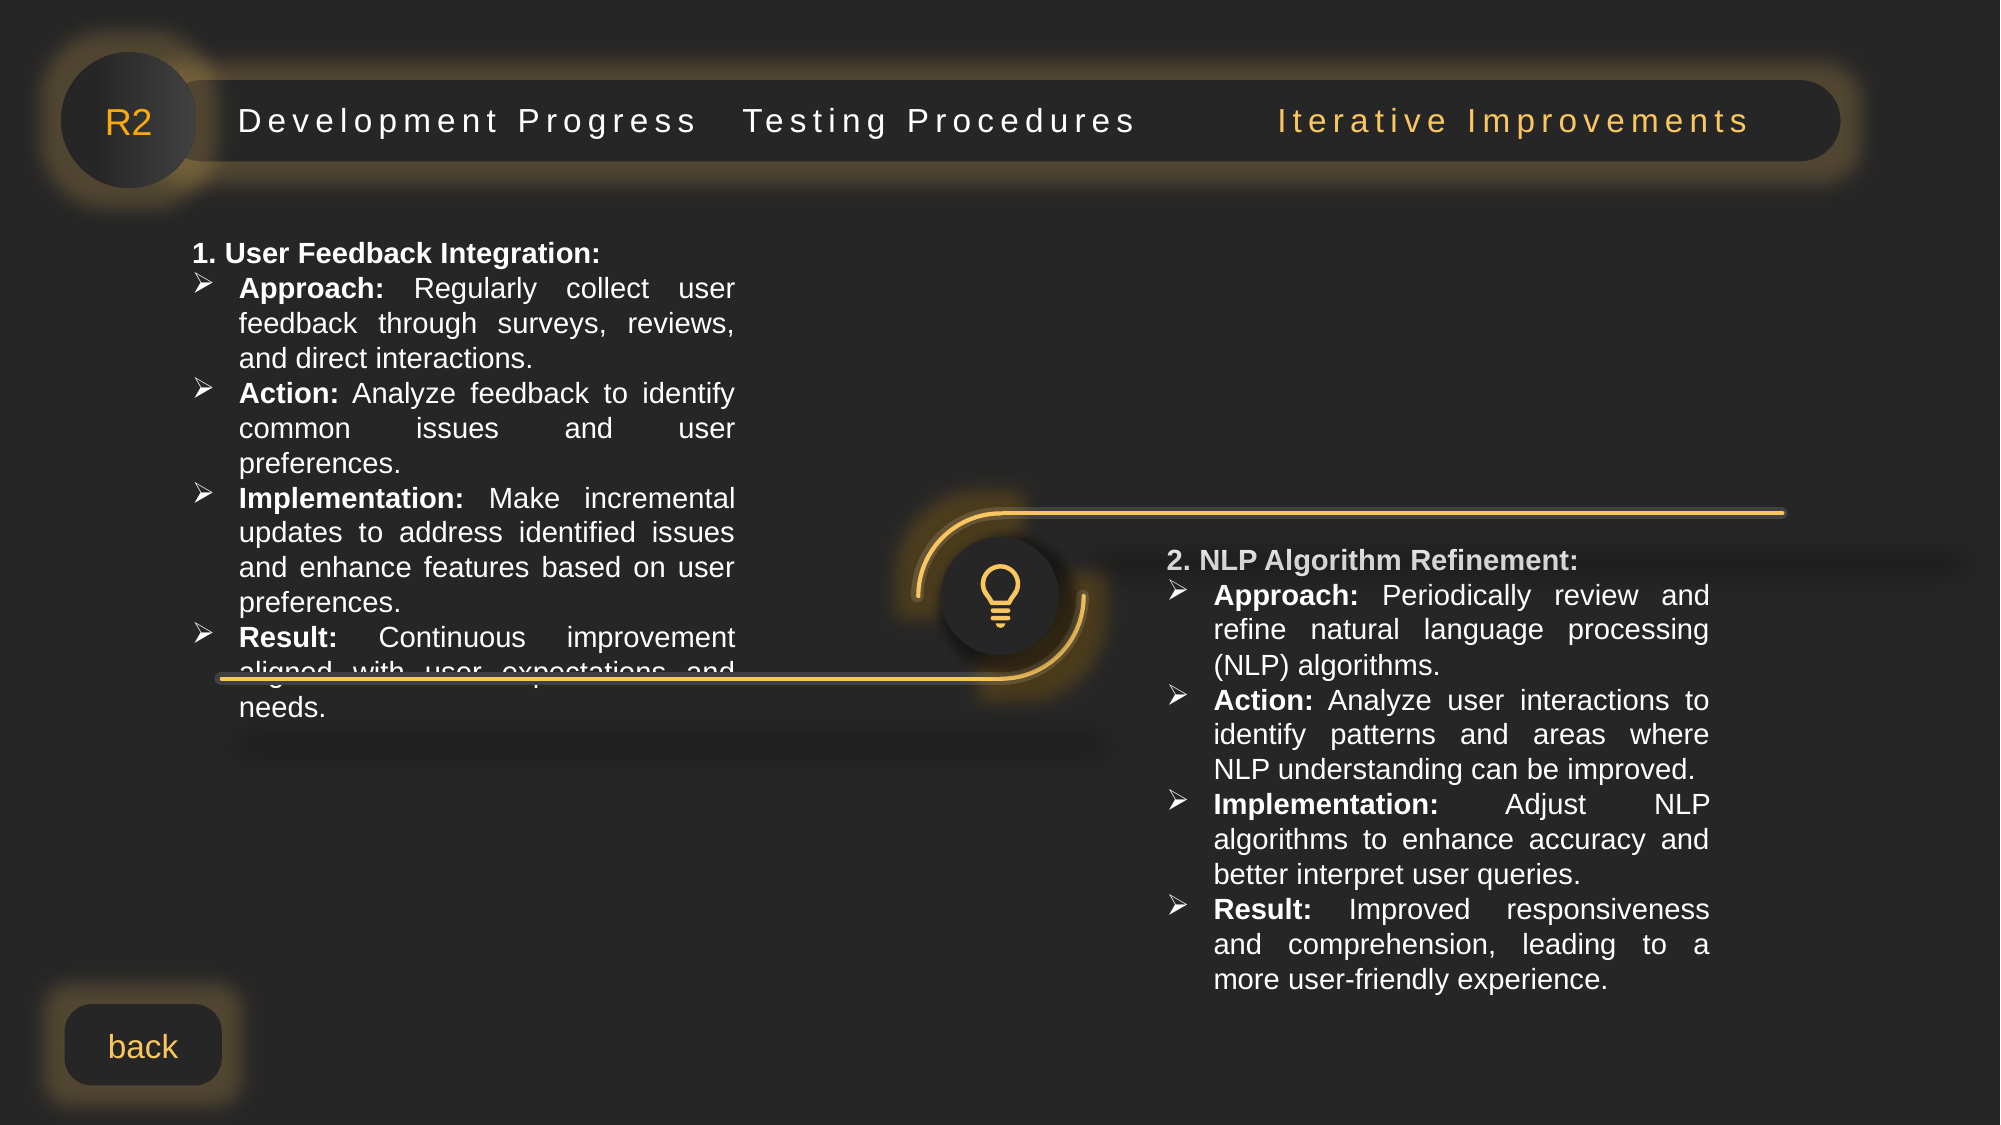

R2

Development Progress
Testing Procedures
Iterative Improvements
1. User Feedback Integration:
Approach: Regularly collect user feedback through surveys, reviews, and direct interactions.
Action: Analyze feedback to identify common issues and user preferences.
Implementation: Make incremental updates to address identified issues and enhance features based on user preferences.
Result: Continuous improvement aligned with user expectations and needs.

2. NLP Algorithm Refinement:
Approach: Periodically review and refine natural language processing (NLP) algorithms.
Action: Analyze user interactions to identify patterns and areas where NLP understanding can be improved.
Implementation: Adjust NLP algorithms to enhance accuracy and better interpret user queries.
Result: Improved responsiveness and comprehension, leading to a more user-friendly experience.

back